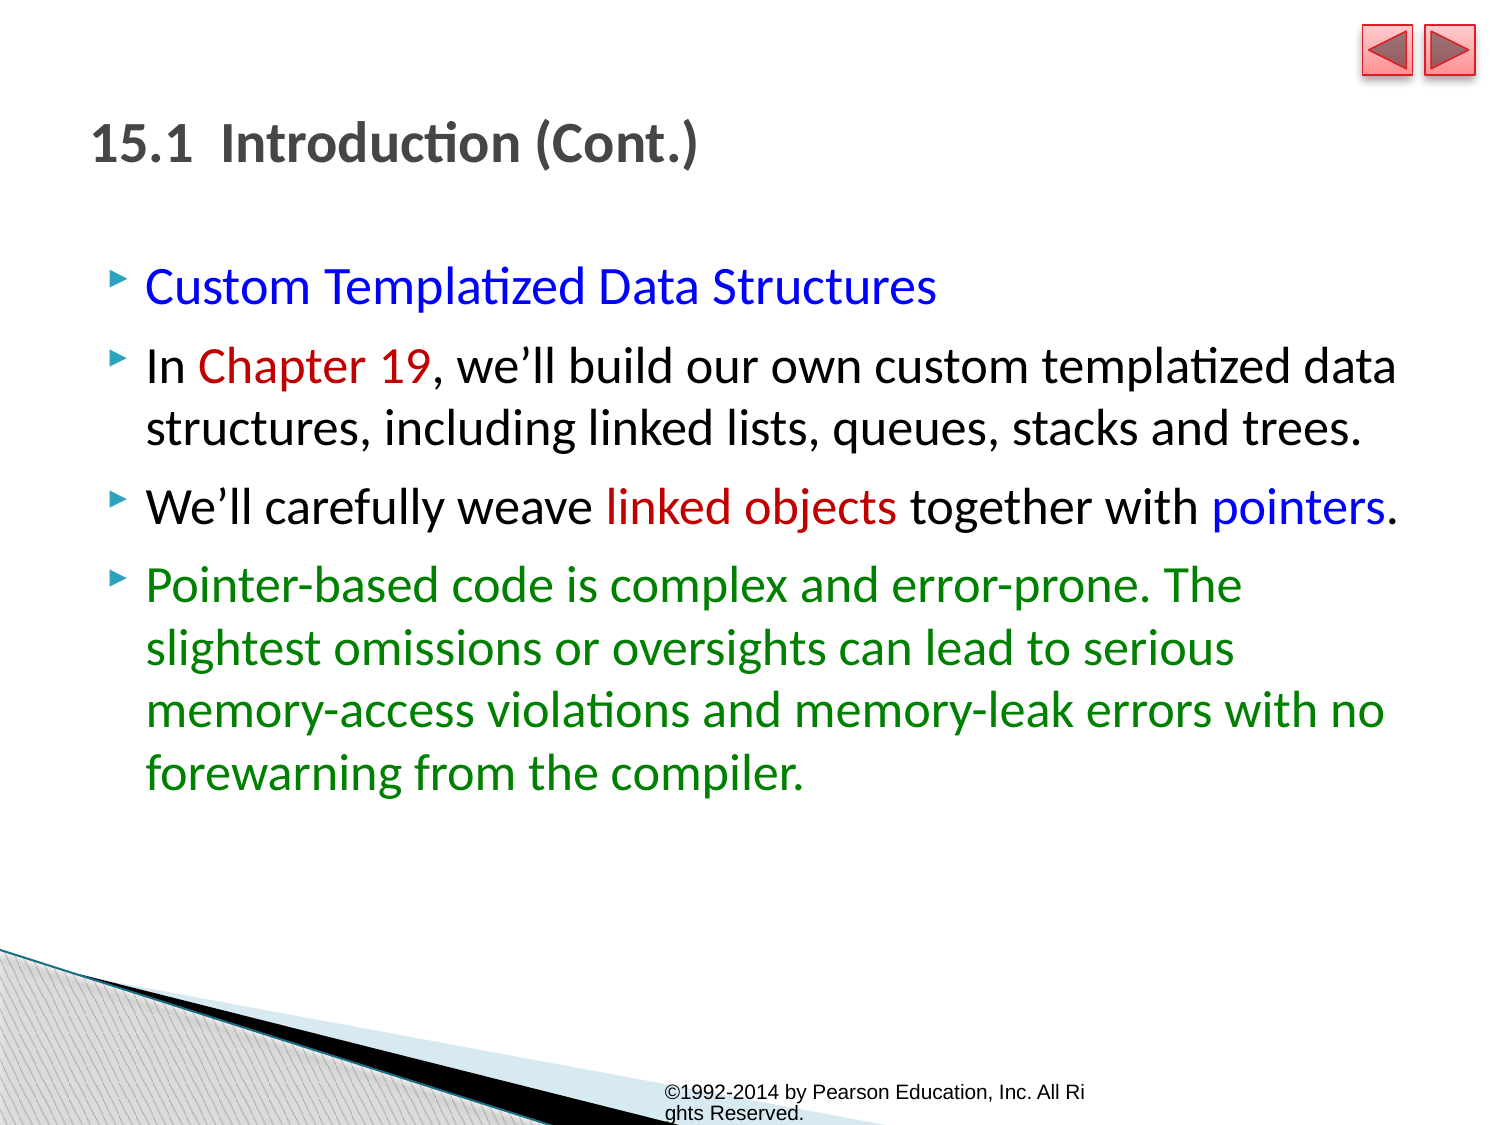

# 15.1  Introduction (Cont.)
Custom Templatized Data Structures
In Chapter 19, we’ll build our own custom templatized data structures, including linked lists, queues, stacks and trees.
We’ll carefully weave linked objects together with pointers.
Pointer-based code is complex and error-prone. The slightest omissions or oversights can lead to serious memory-access violations and memory-leak errors with no forewarning from the compiler.
©1992-2014 by Pearson Education, Inc. All Rights Reserved.